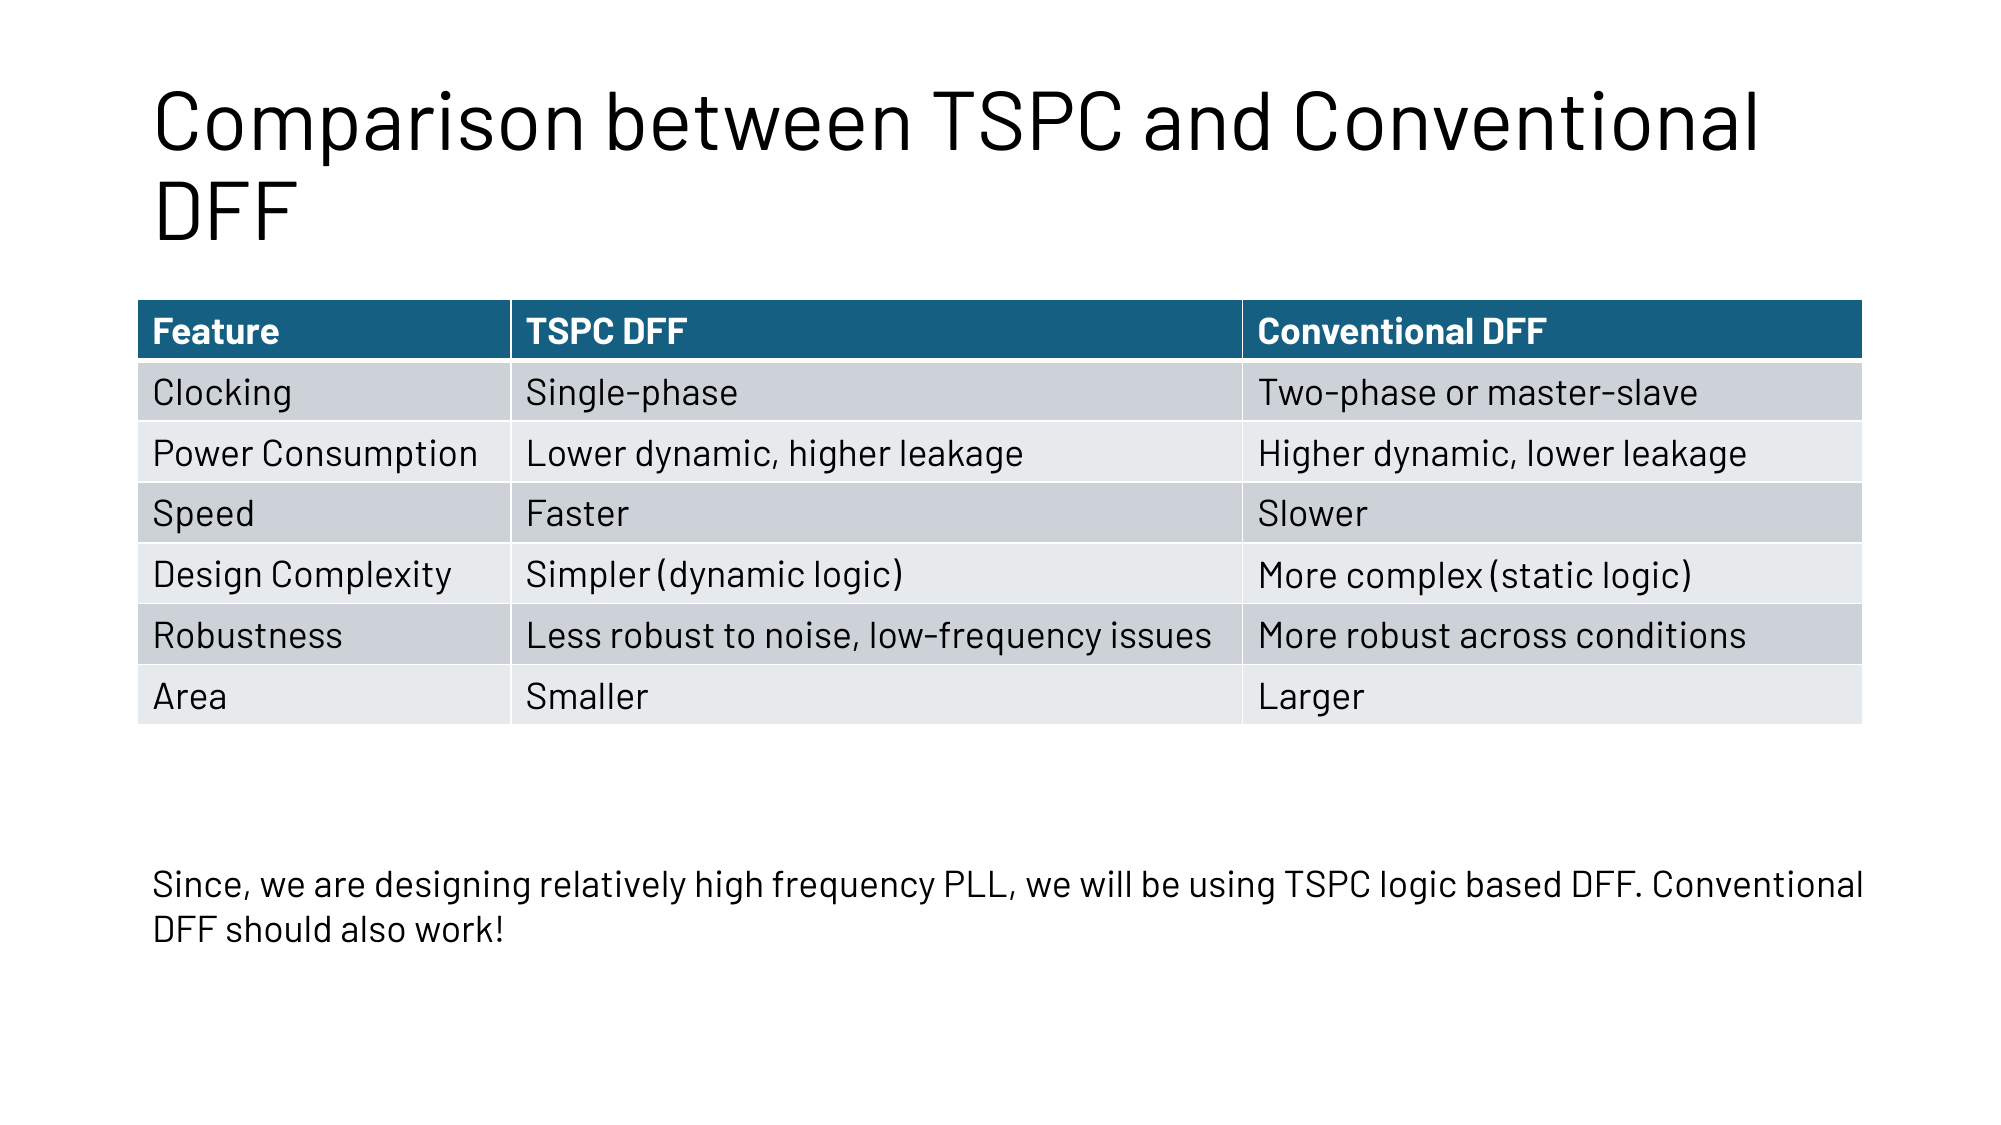

# Comparison between TSPC and Conventional DFF
| Feature | TSPC DFF | Conventional DFF |
| --- | --- | --- |
| Clocking | Single-phase | Two-phase or master-slave |
| Power Consumption | Lower dynamic, higher leakage | Higher dynamic, lower leakage |
| Speed | Faster | Slower |
| Design Complexity | Simpler (dynamic logic) | More complex (static logic) |
| Robustness | Less robust to noise, low-frequency issues | More robust across conditions |
| Area | Smaller | Larger |
Since, we are designing relatively high frequency PLL, we will be using TSPC logic based DFF. Conventional DFF should also work!